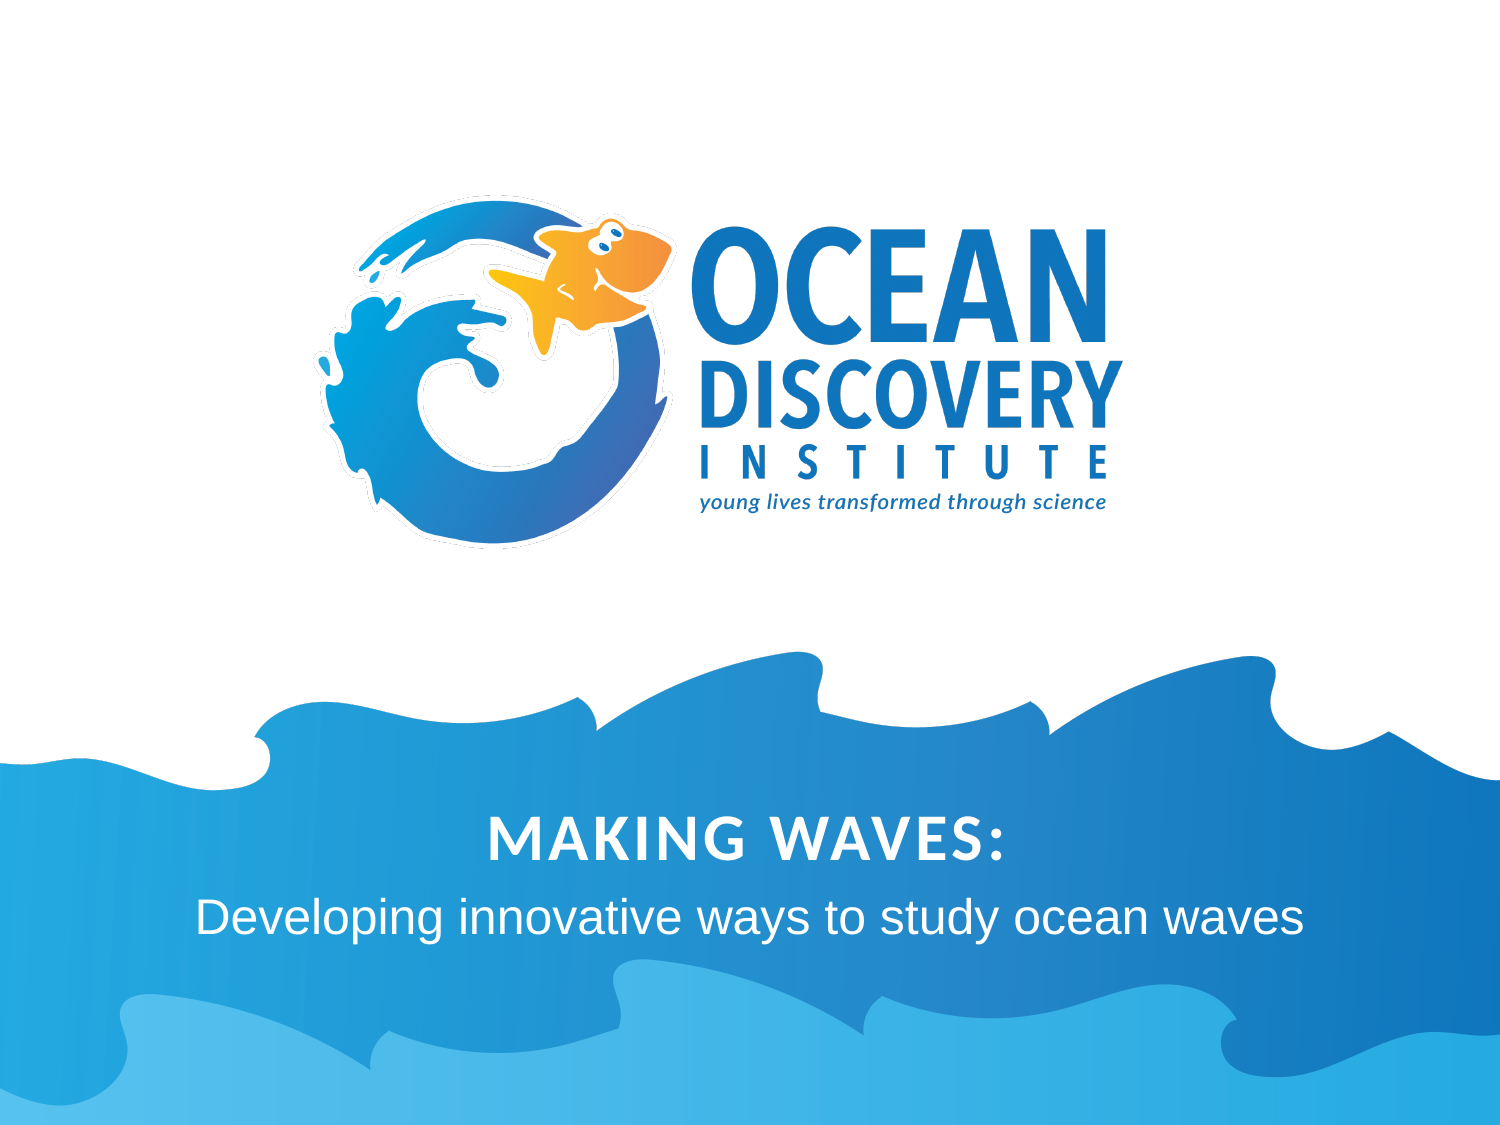

# Making Waves:
Developing innovative ways to study ocean waves